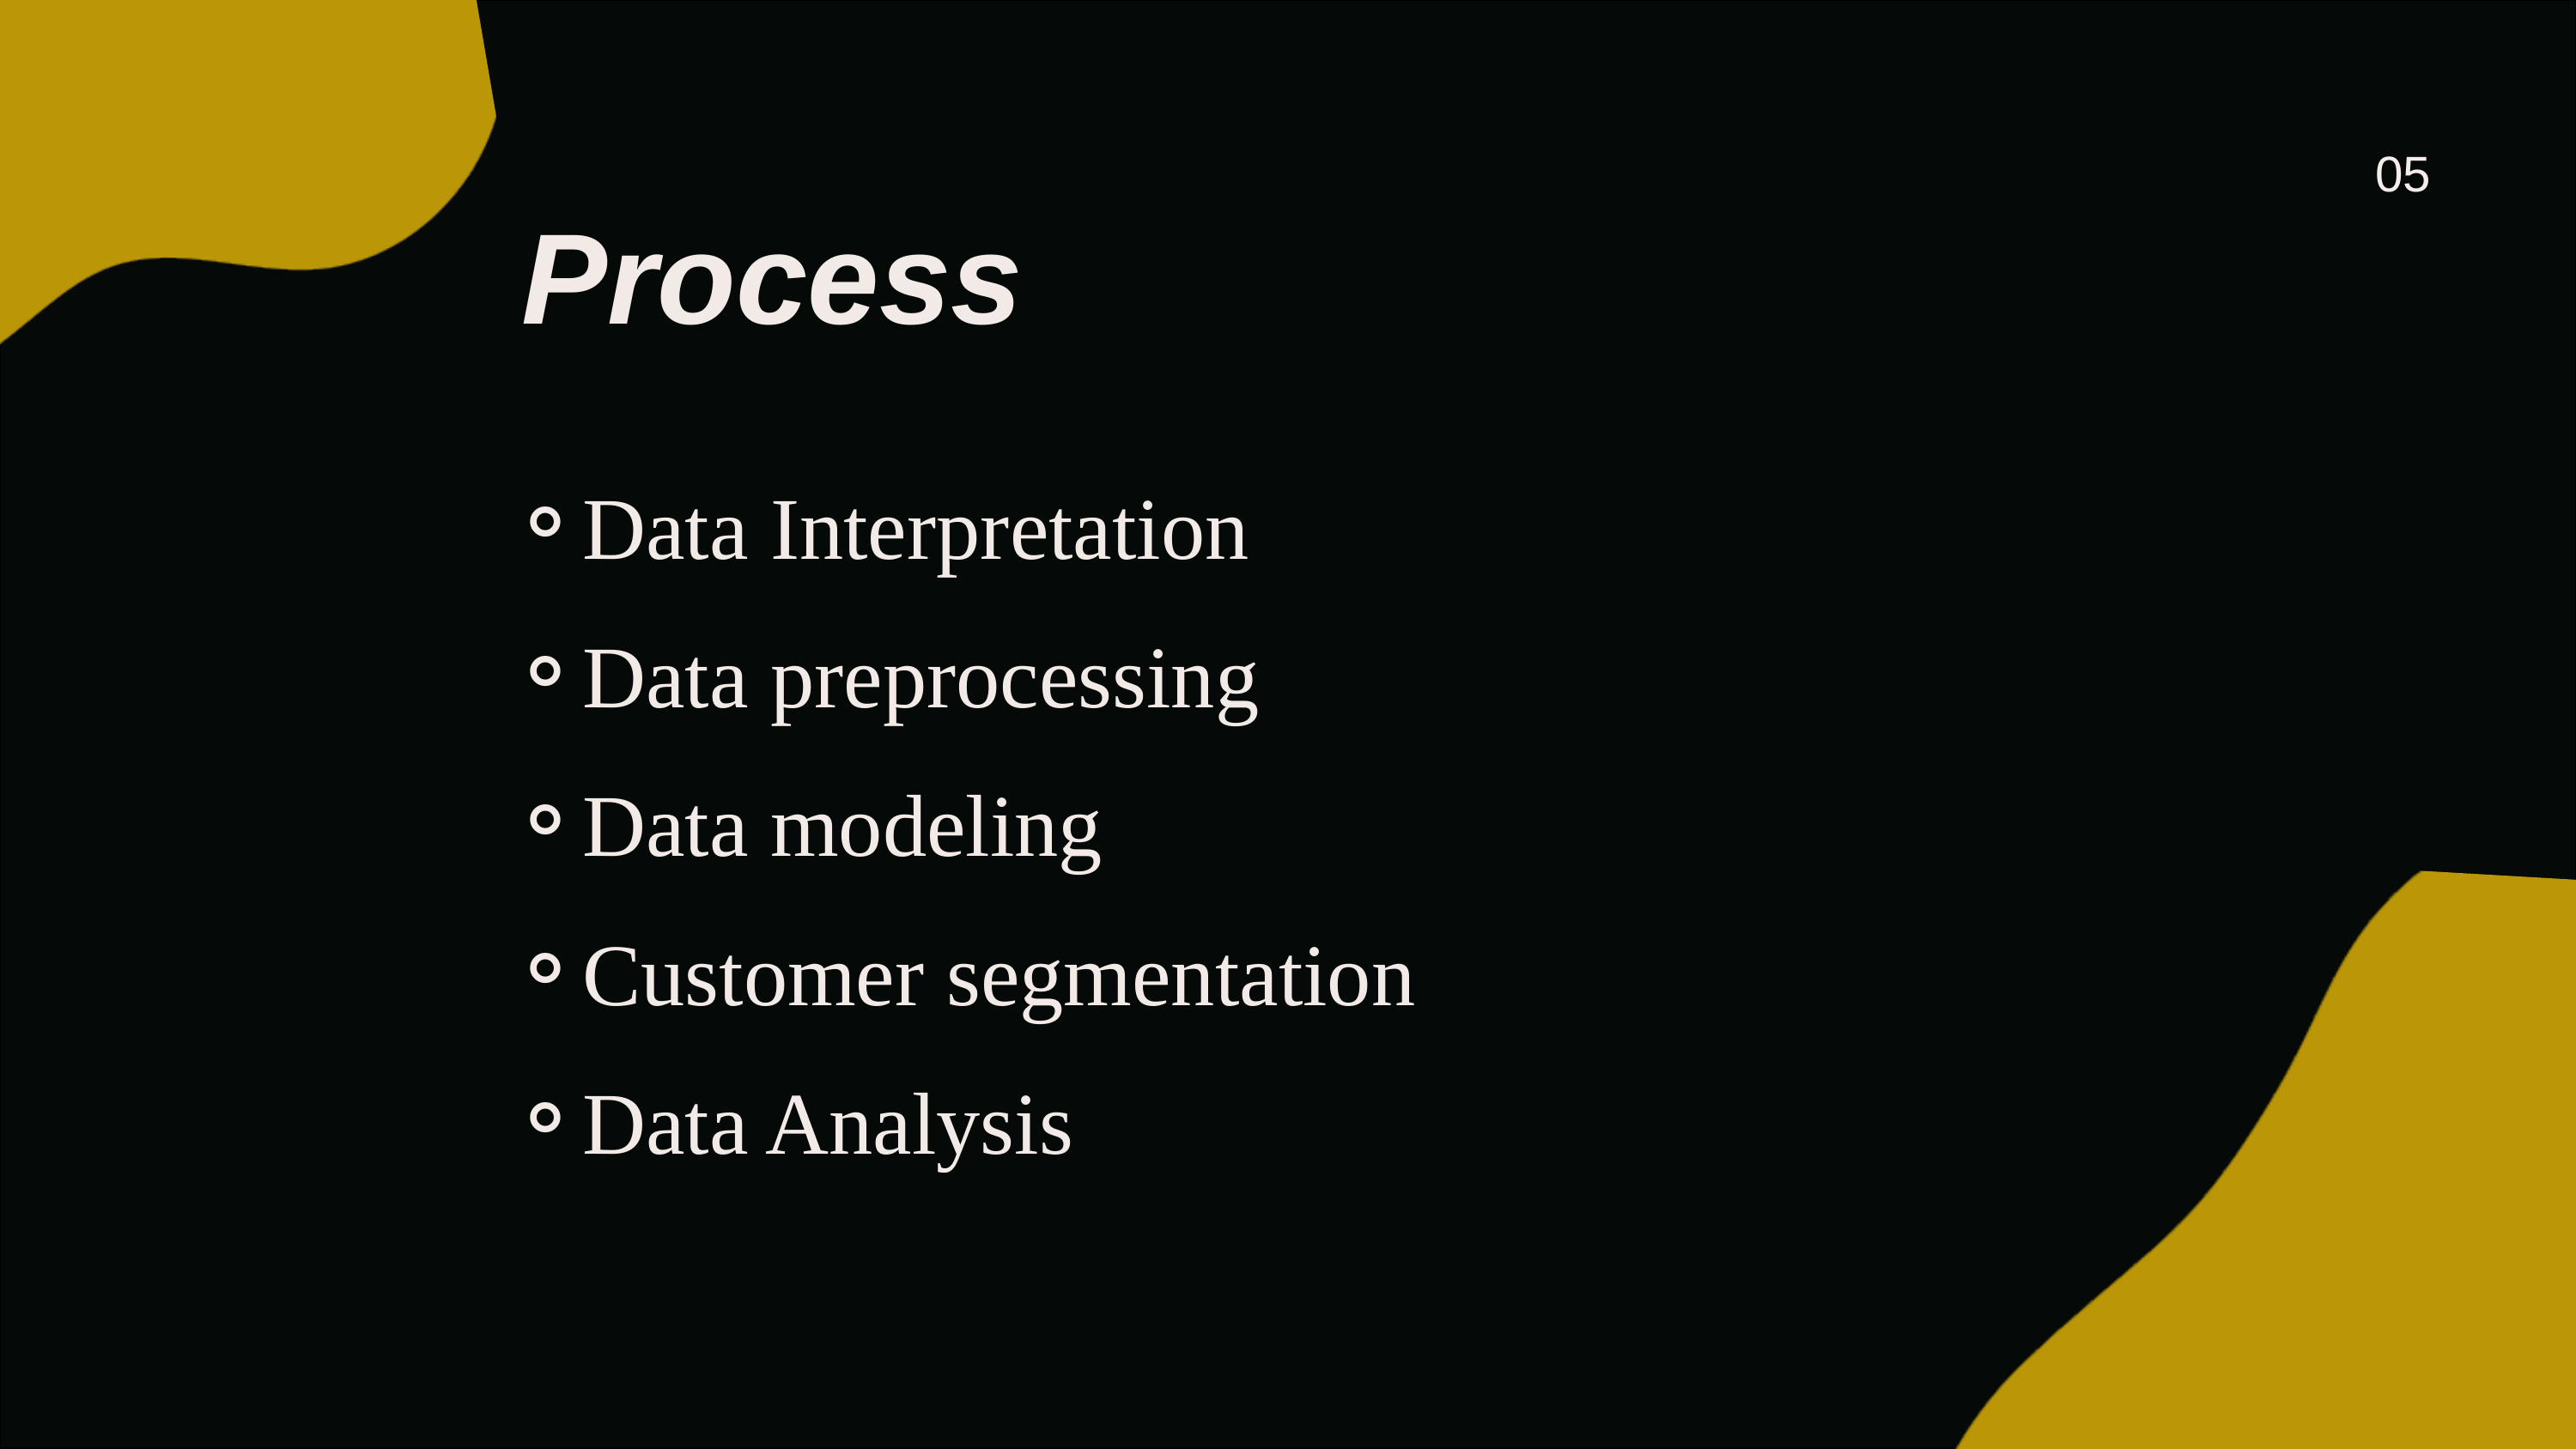

05
Process
Data Interpretation
Data preprocessing
Data modeling
Customer segmentation
Data Analysis